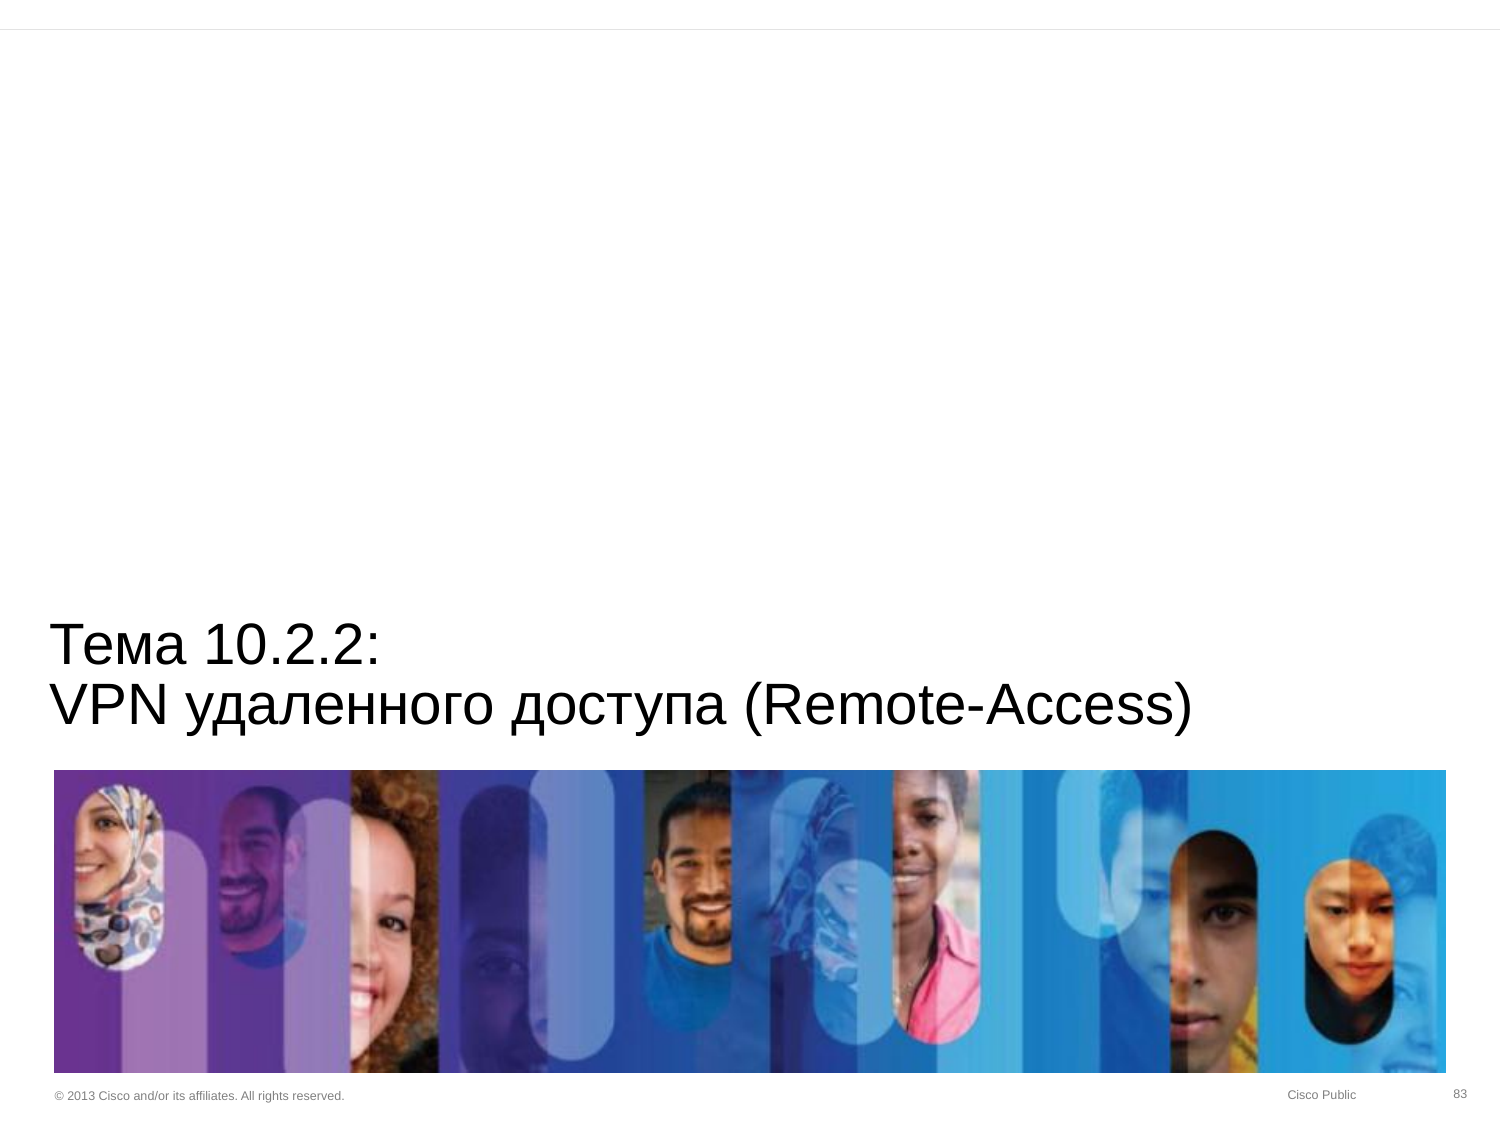

# Тема 10.2.2: VPN удаленного доступа (Remote-Access)